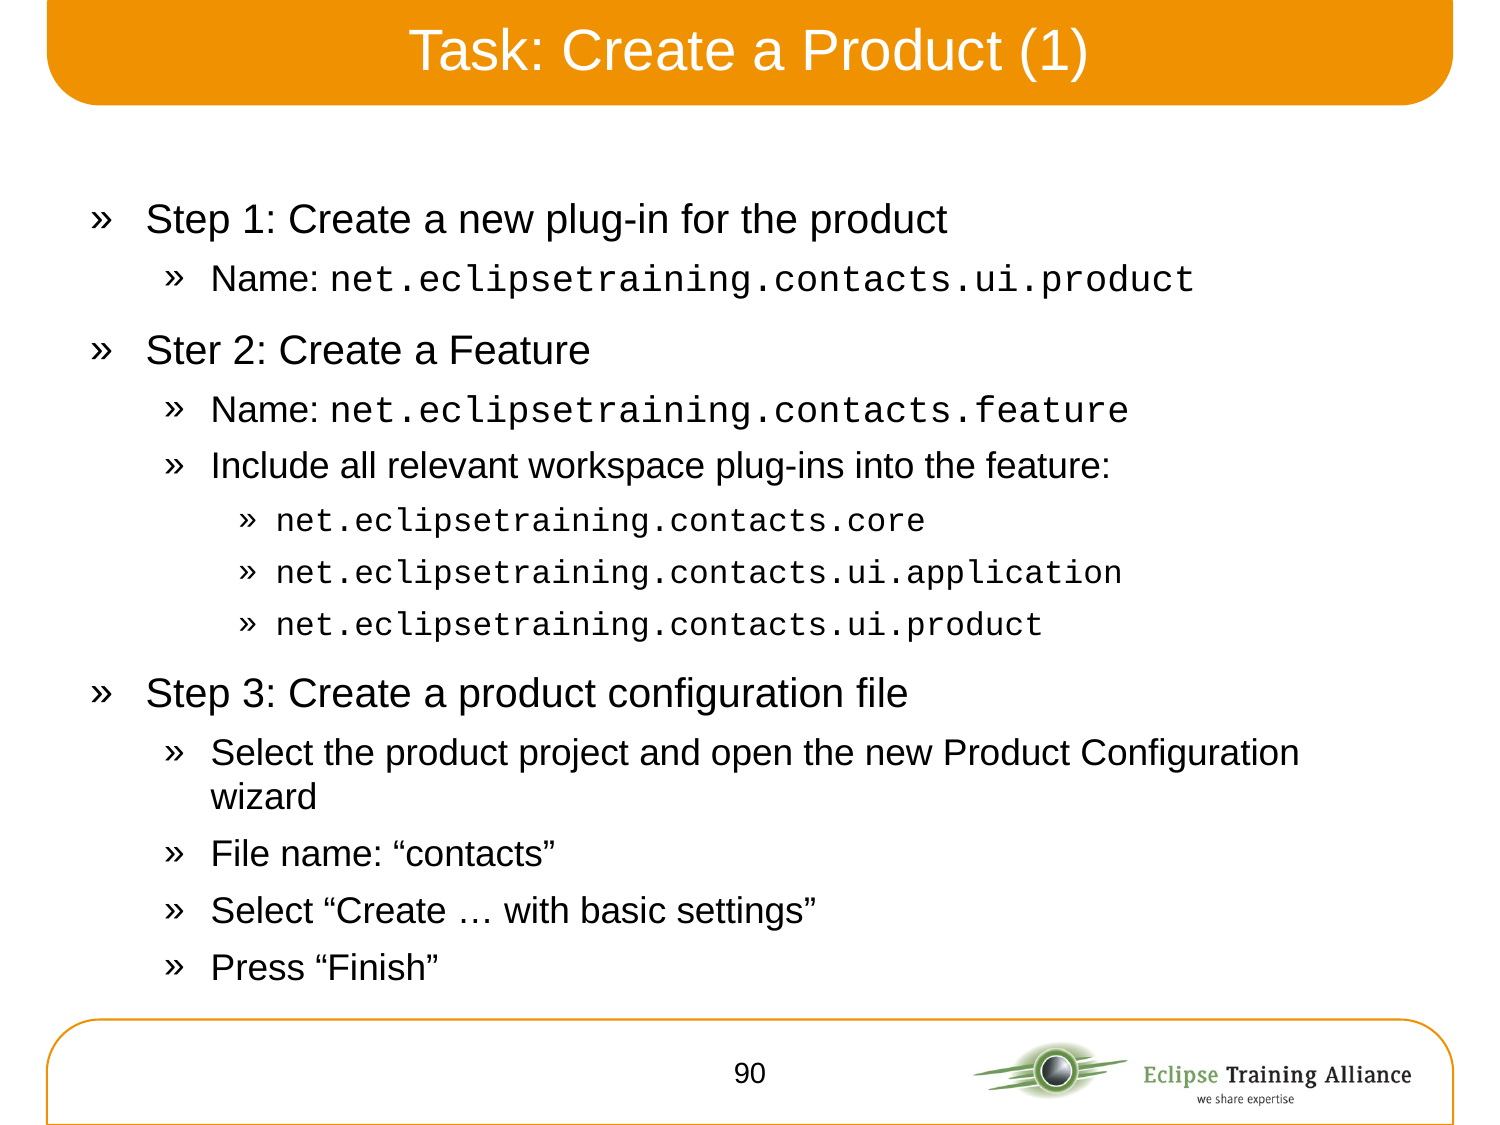

# Task: Create a Product (1)
Step 1: Create a new plug-in for the product
Name: net.eclipsetraining.contacts.ui.product
Ster 2: Create a Feature
Name: net.eclipsetraining.contacts.feature
Include all relevant workspace plug-ins into the feature:
net.eclipsetraining.contacts.core
net.eclipsetraining.contacts.ui.application
net.eclipsetraining.contacts.ui.product
Step 3: Create a product configuration file
Select the product project and open the new Product Configuration wizard
File name: “contacts”
Select “Create … with basic settings”
Press “Finish”